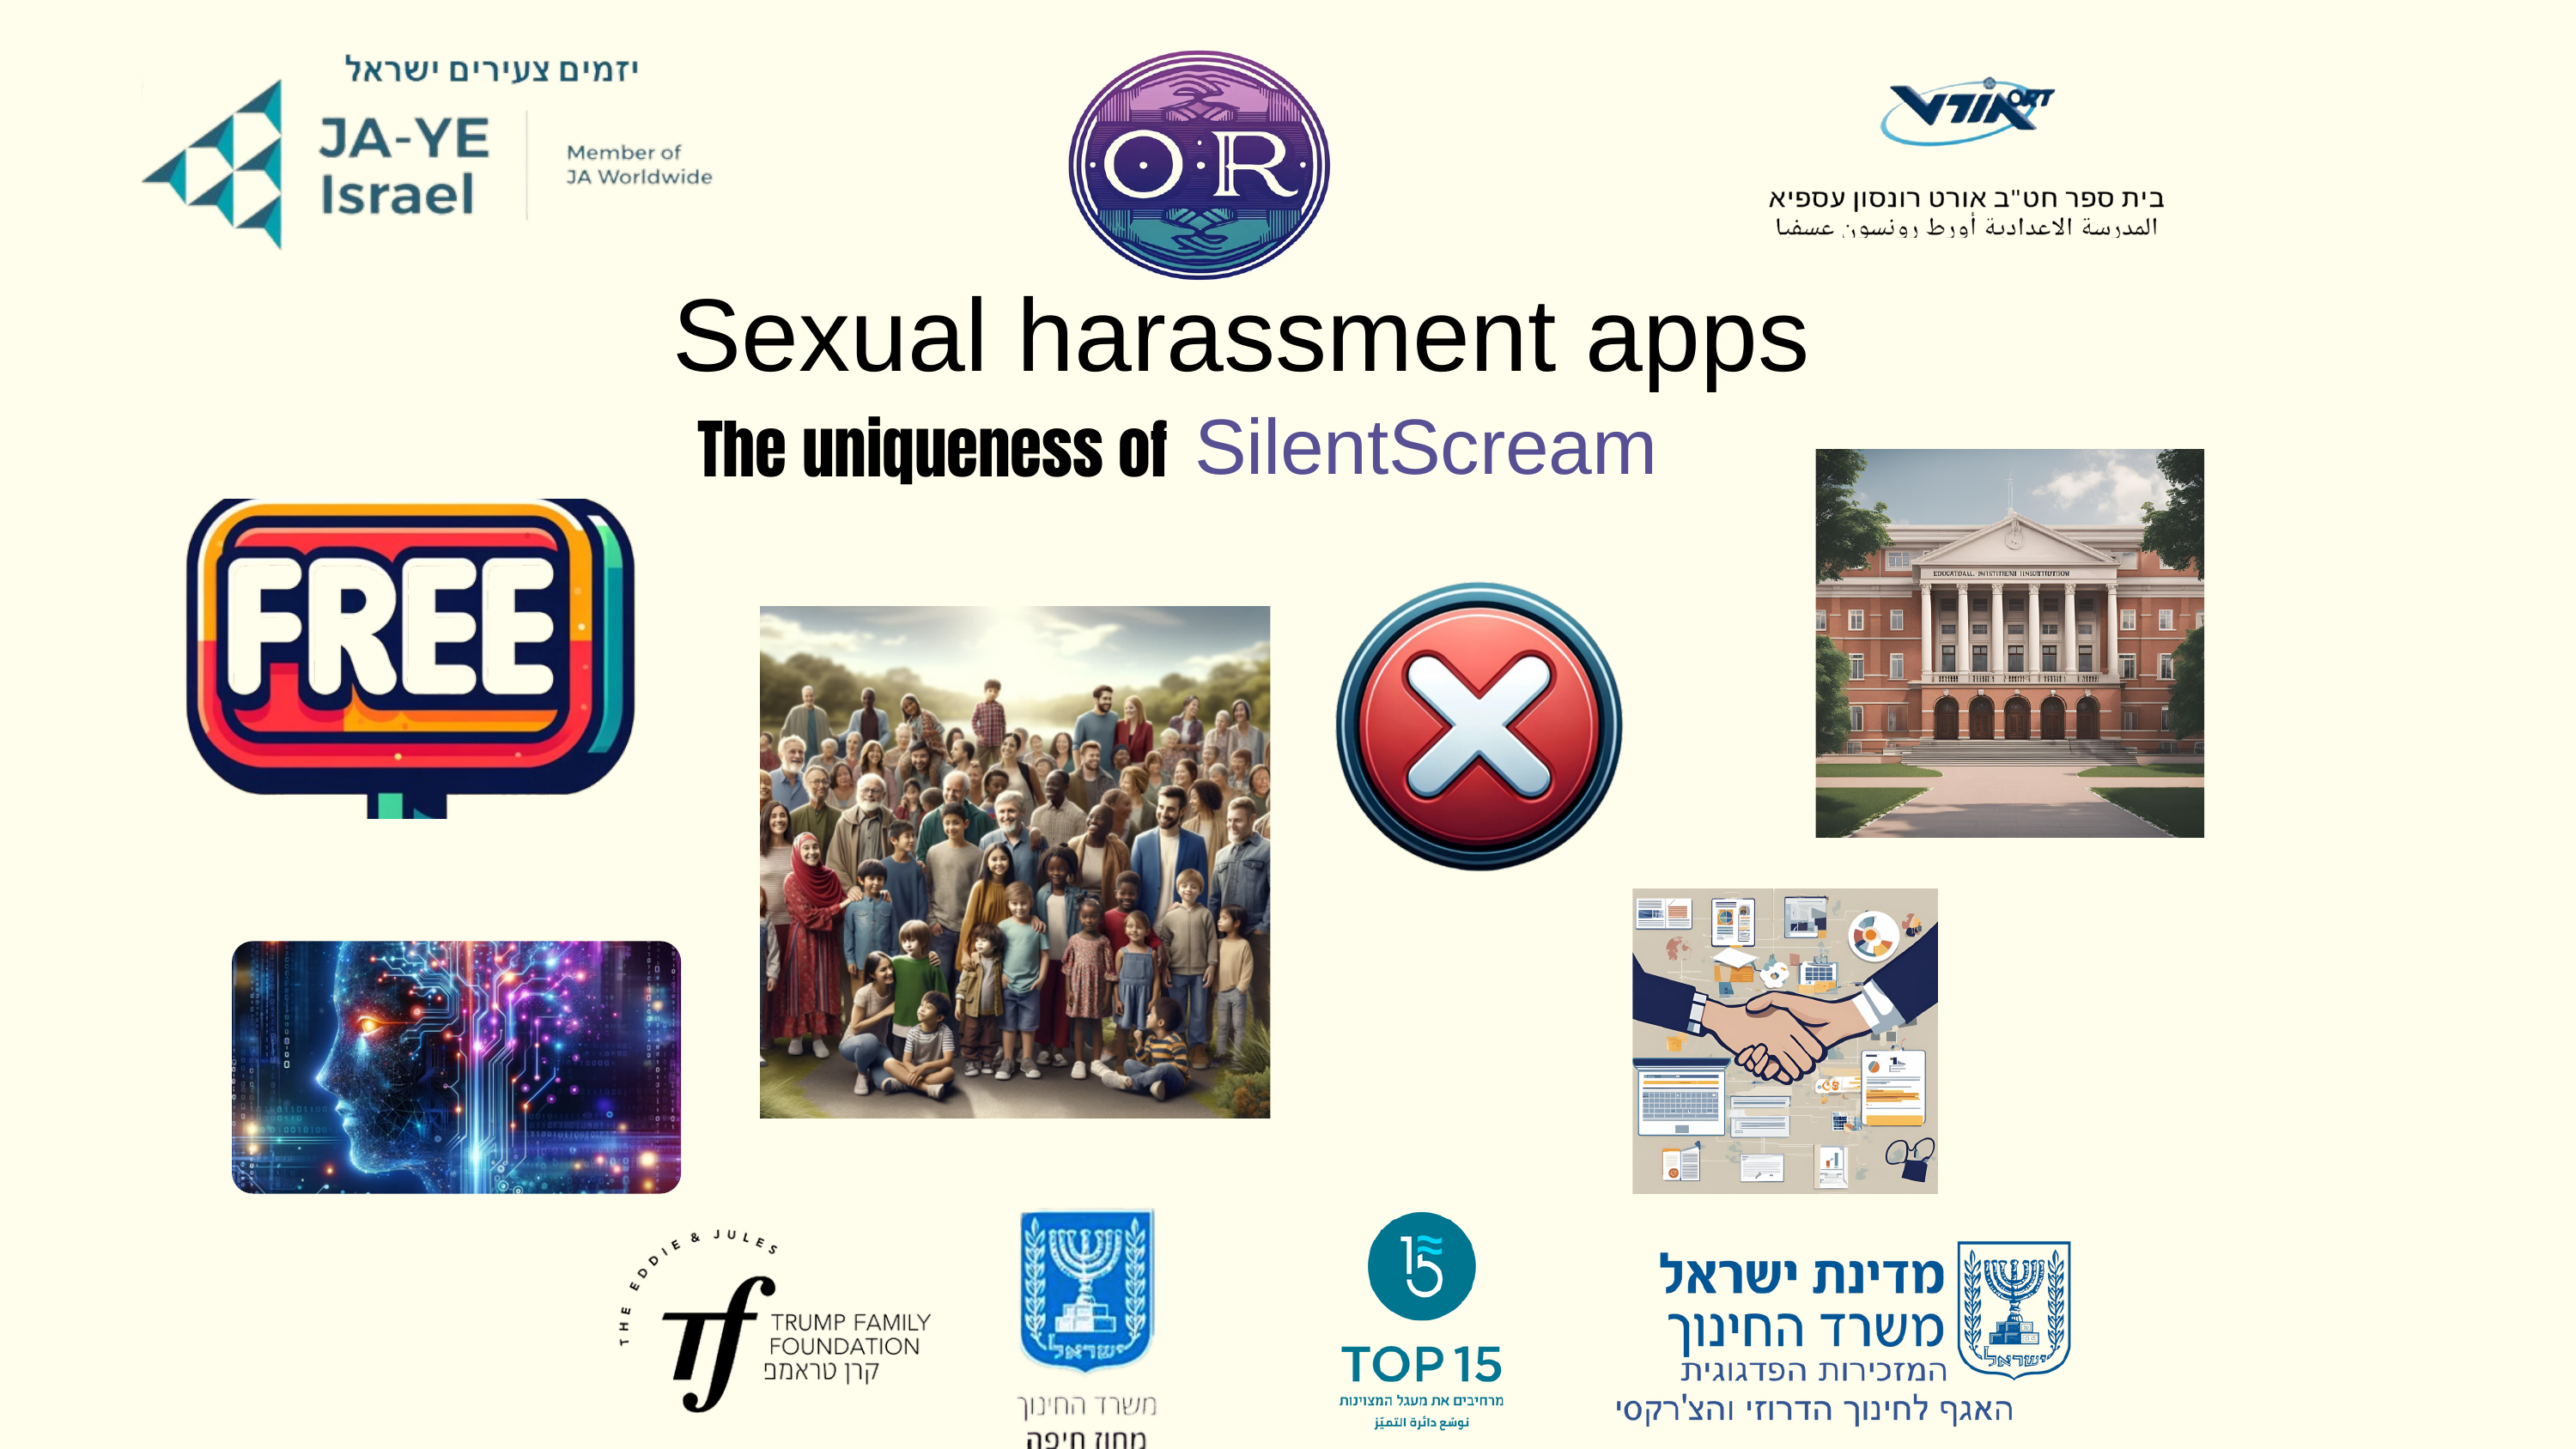

Sexual harassment apps
SilentScream
The uniqueness of